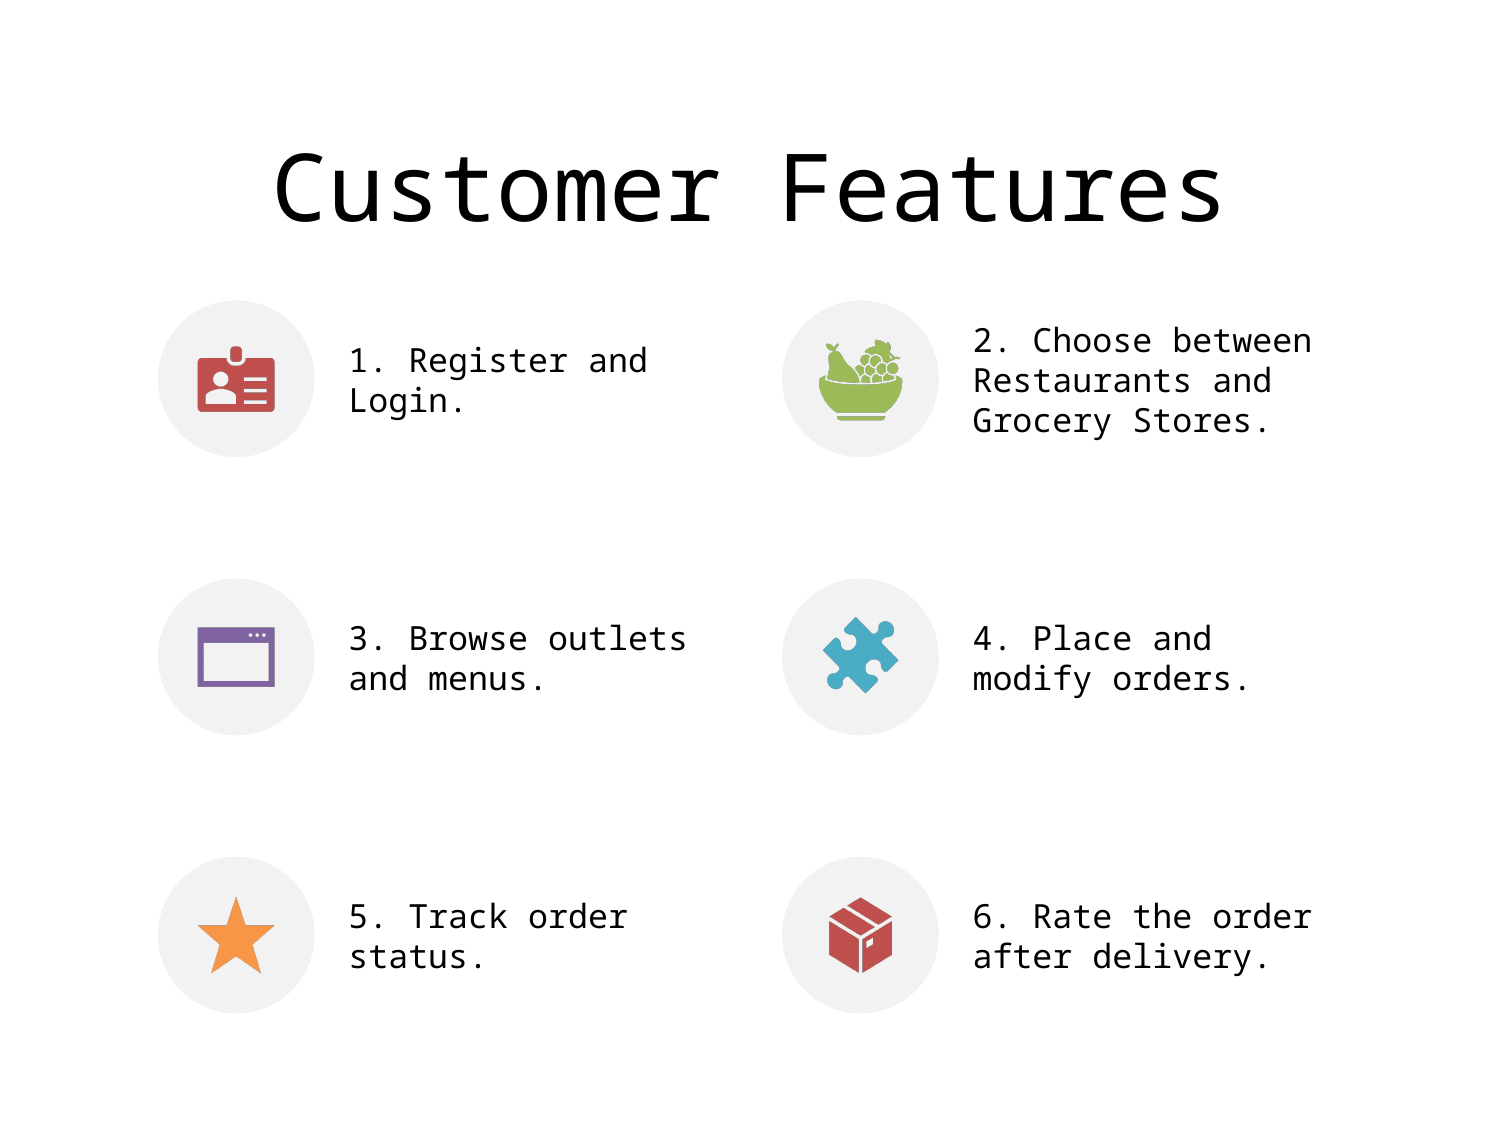

# Customer Features
1. Register and Login.
2. Choose between Restaurants and Grocery Stores.
3. Browse outlets and menus.
4. Place and modify orders.
5. Track order status.
6. Rate the order after delivery.